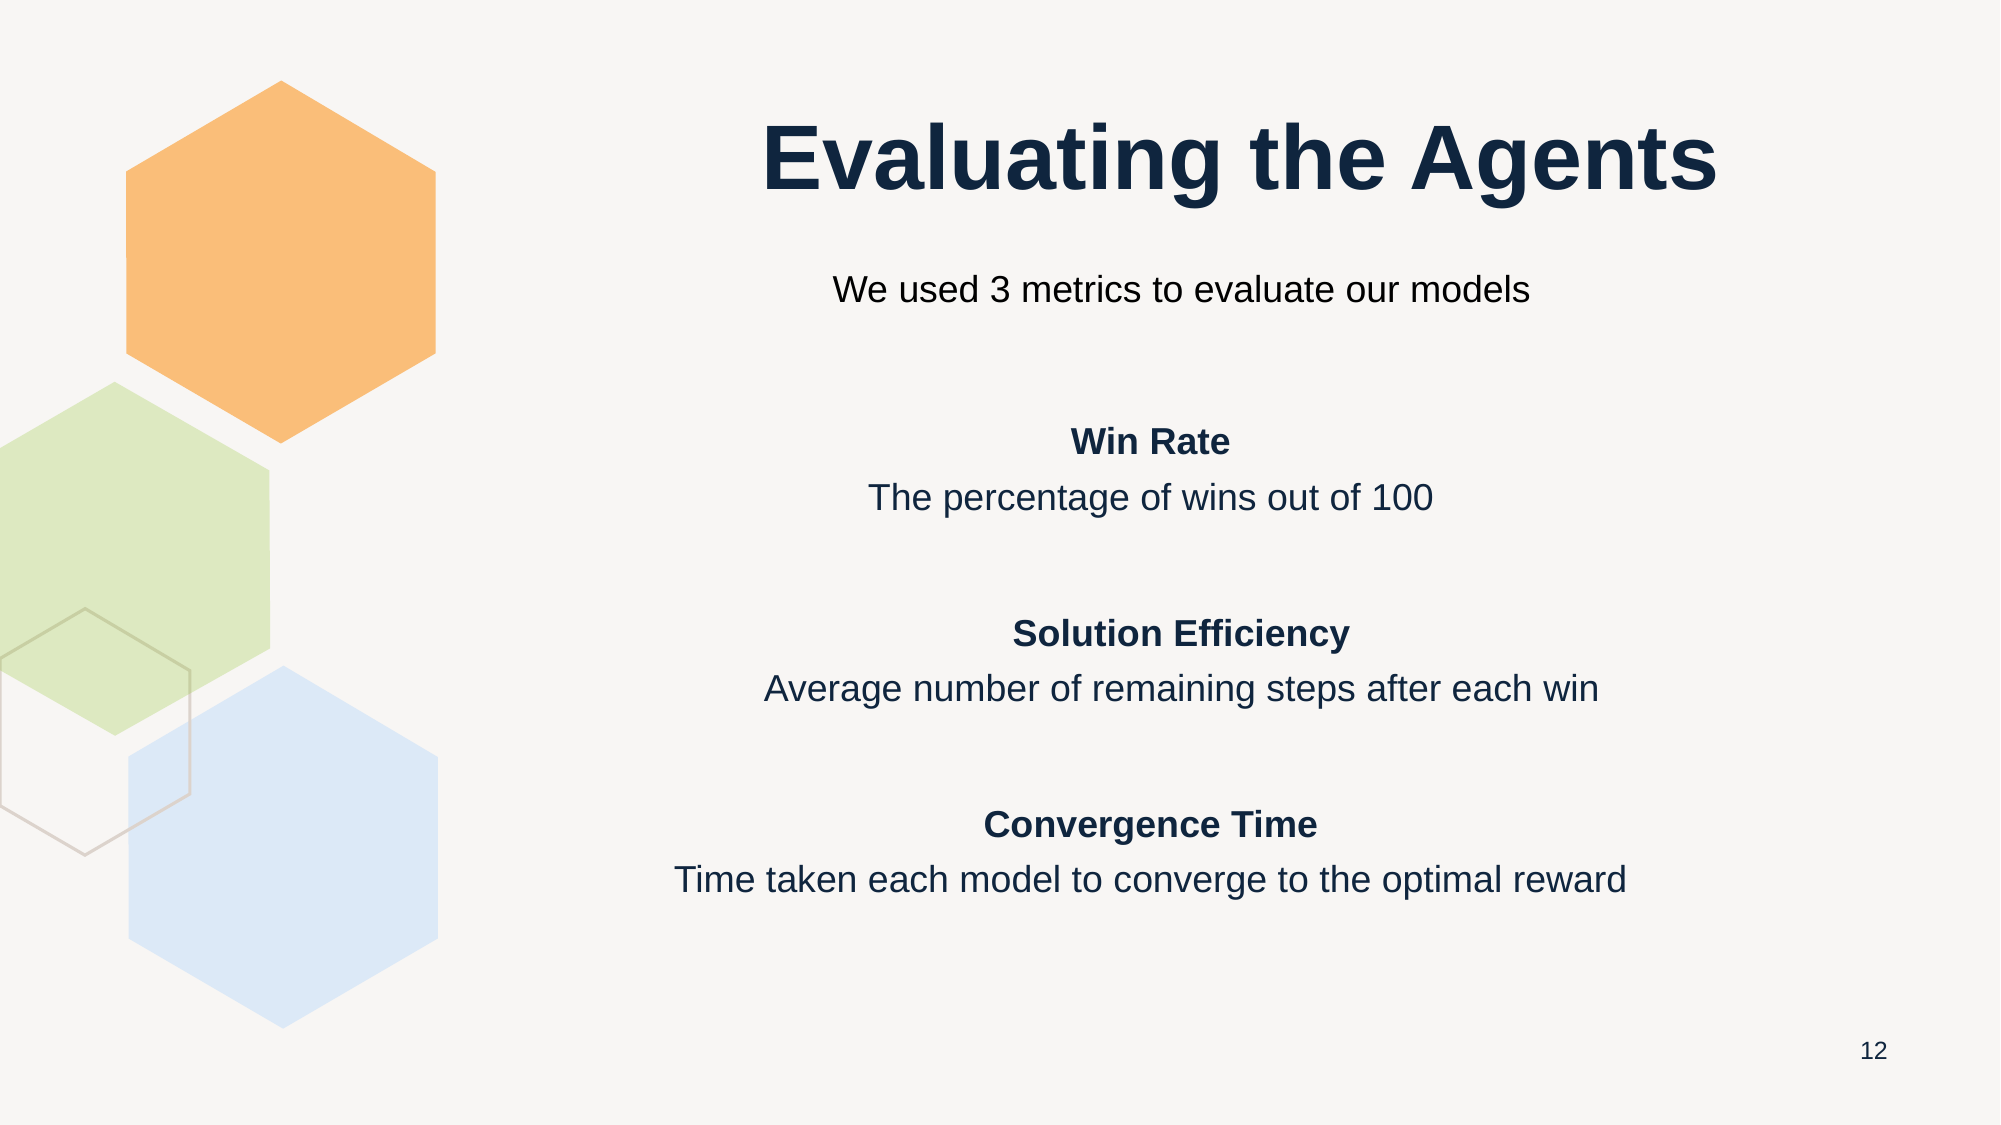

# Evaluating the Agents

We used 3 metrics to evaluate our models

Win Rate
The percentage of wins out of 100
Solution Efficiency
Average number of remaining steps after each win
Convergence Time
Time taken each model to converge to the optimal reward
12